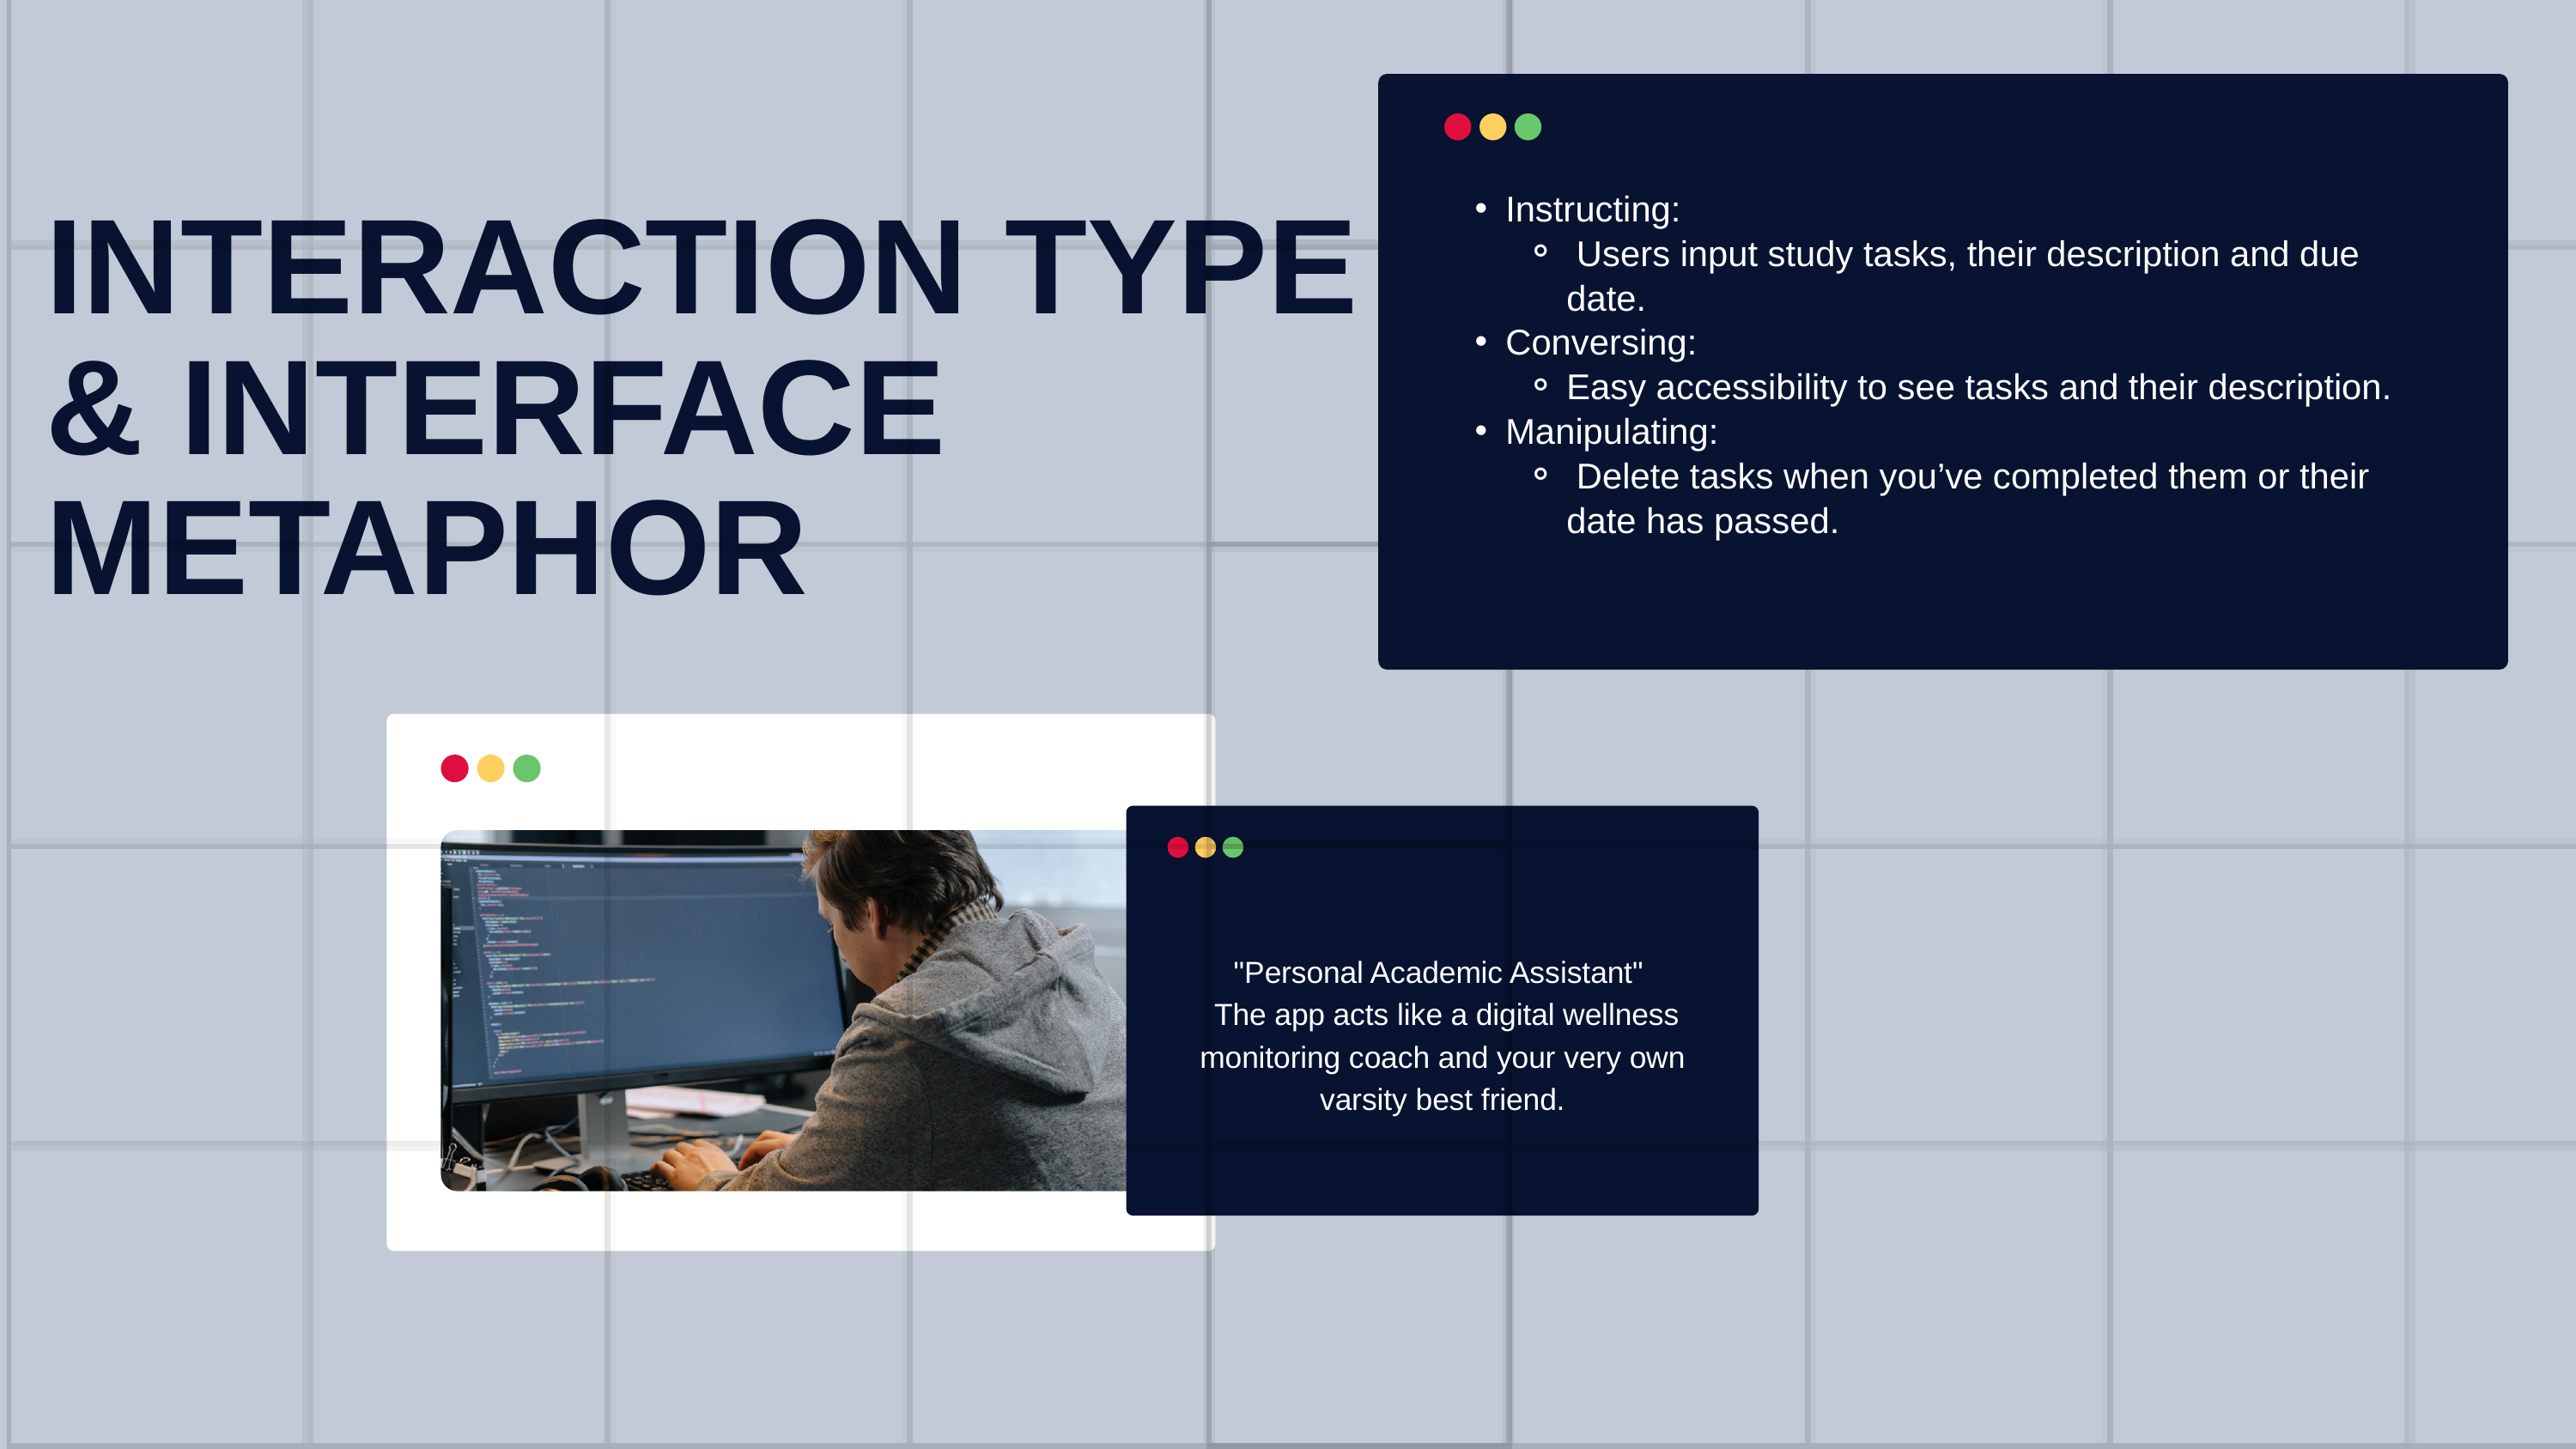

Instructing:
 Users input study tasks, their description and due date.
Conversing:
Easy accessibility to see tasks and their description.
Manipulating:
 Delete tasks when you’ve completed them or their date has passed.

INTERACTION TYPE
& INTERFACE METAPHOR

"Personal Academic Assistant"
 The app acts like a digital wellness monitoring coach and your very own varsity best friend.